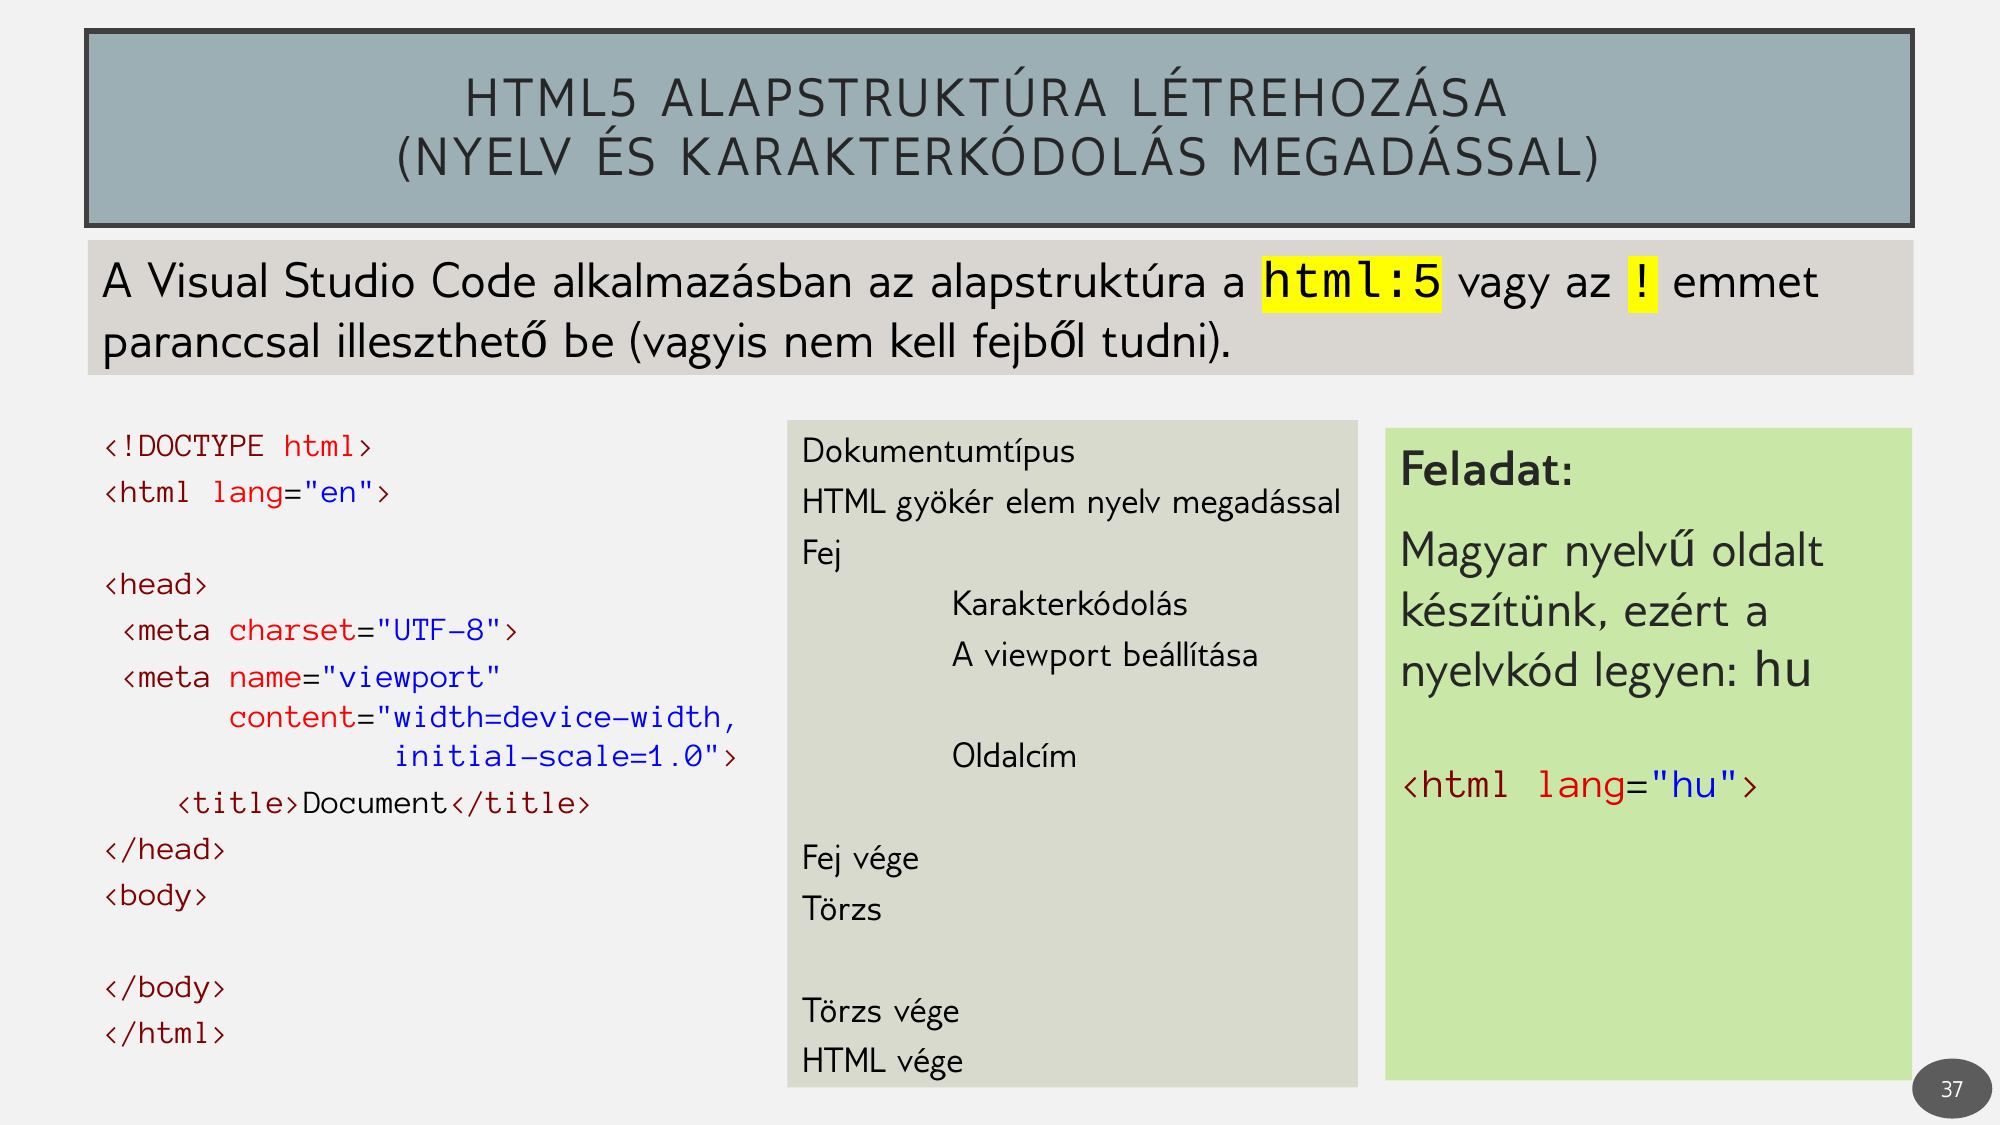

# HTML5 alapstruktúra létrehozása (nyelv és karakterkódolás megadással)
A Visual Studio Code alkalmazásban az alapstruktúra a html:5 vagy az ! emmet paranccsal illeszthető be (vagyis nem kell fejből tudni).
<!DOCTYPE html>
<html lang="en">

<head>
 <meta charset="UTF-8">
 <meta name="viewport" 
       content="width=device-width, 
                initial-scale=1.0">
    <title>Document</title>
</head>
<body>

</body>
</html>
Dokumentumtípus
HTML gyökér elem nyelv megadással
Fej
	Karakterkódolás
	A viewport beállítása

	Oldalcím

Fej vége
Törzs

Törzs vége
HTML vége
Feladat:
Magyar nyelvű oldalt készítünk, ezért a nyelvkód legyen: hu
<html lang="hu">
37